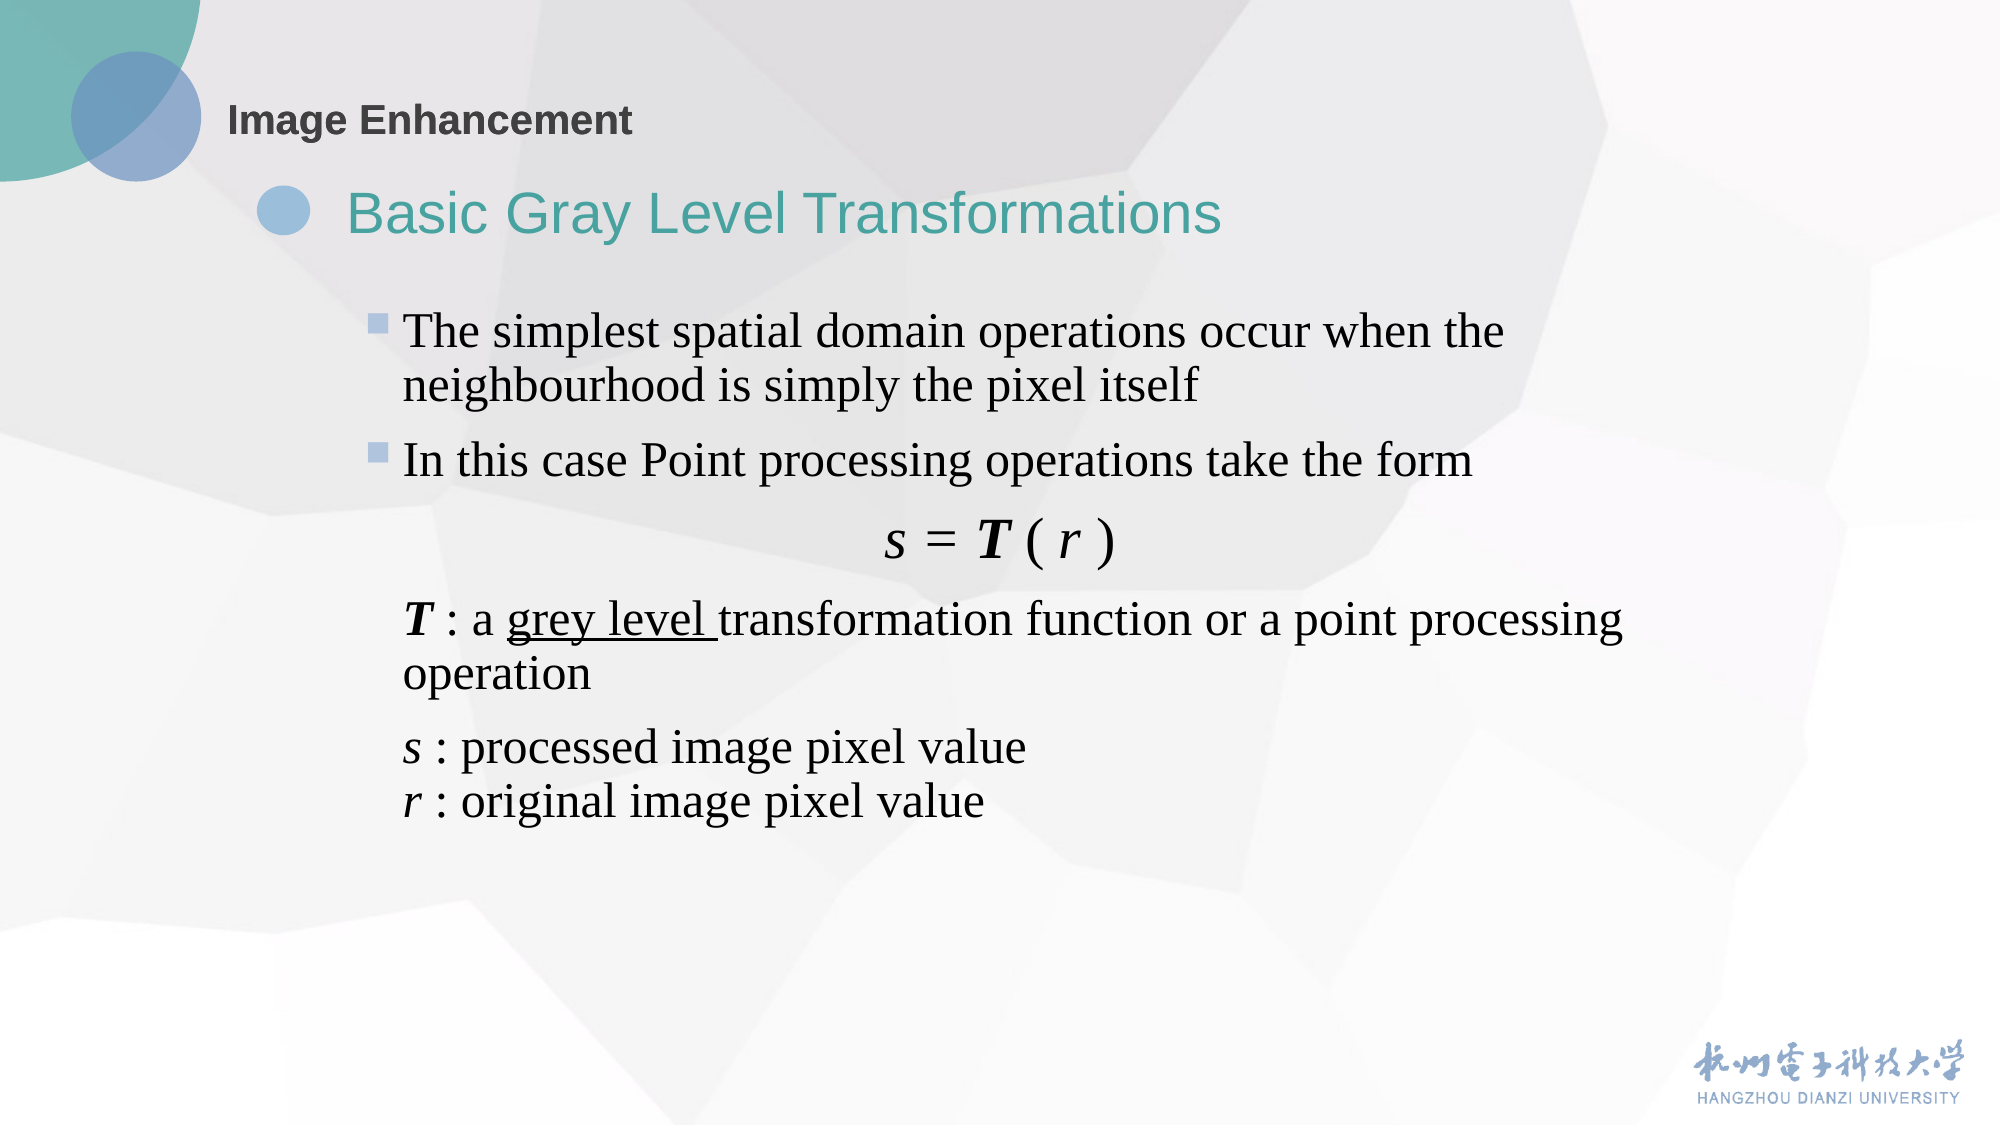

Image Enhancement
Basic Gray Level Transformations

The simplest spatial domain operations occur when the neighbourhood is simply the pixel itself
In this case Point processing operations take the form
s = T ( r )
	T : a grey level transformation function or a point processing operation
	s : processed image pixel value
r : original image pixel value